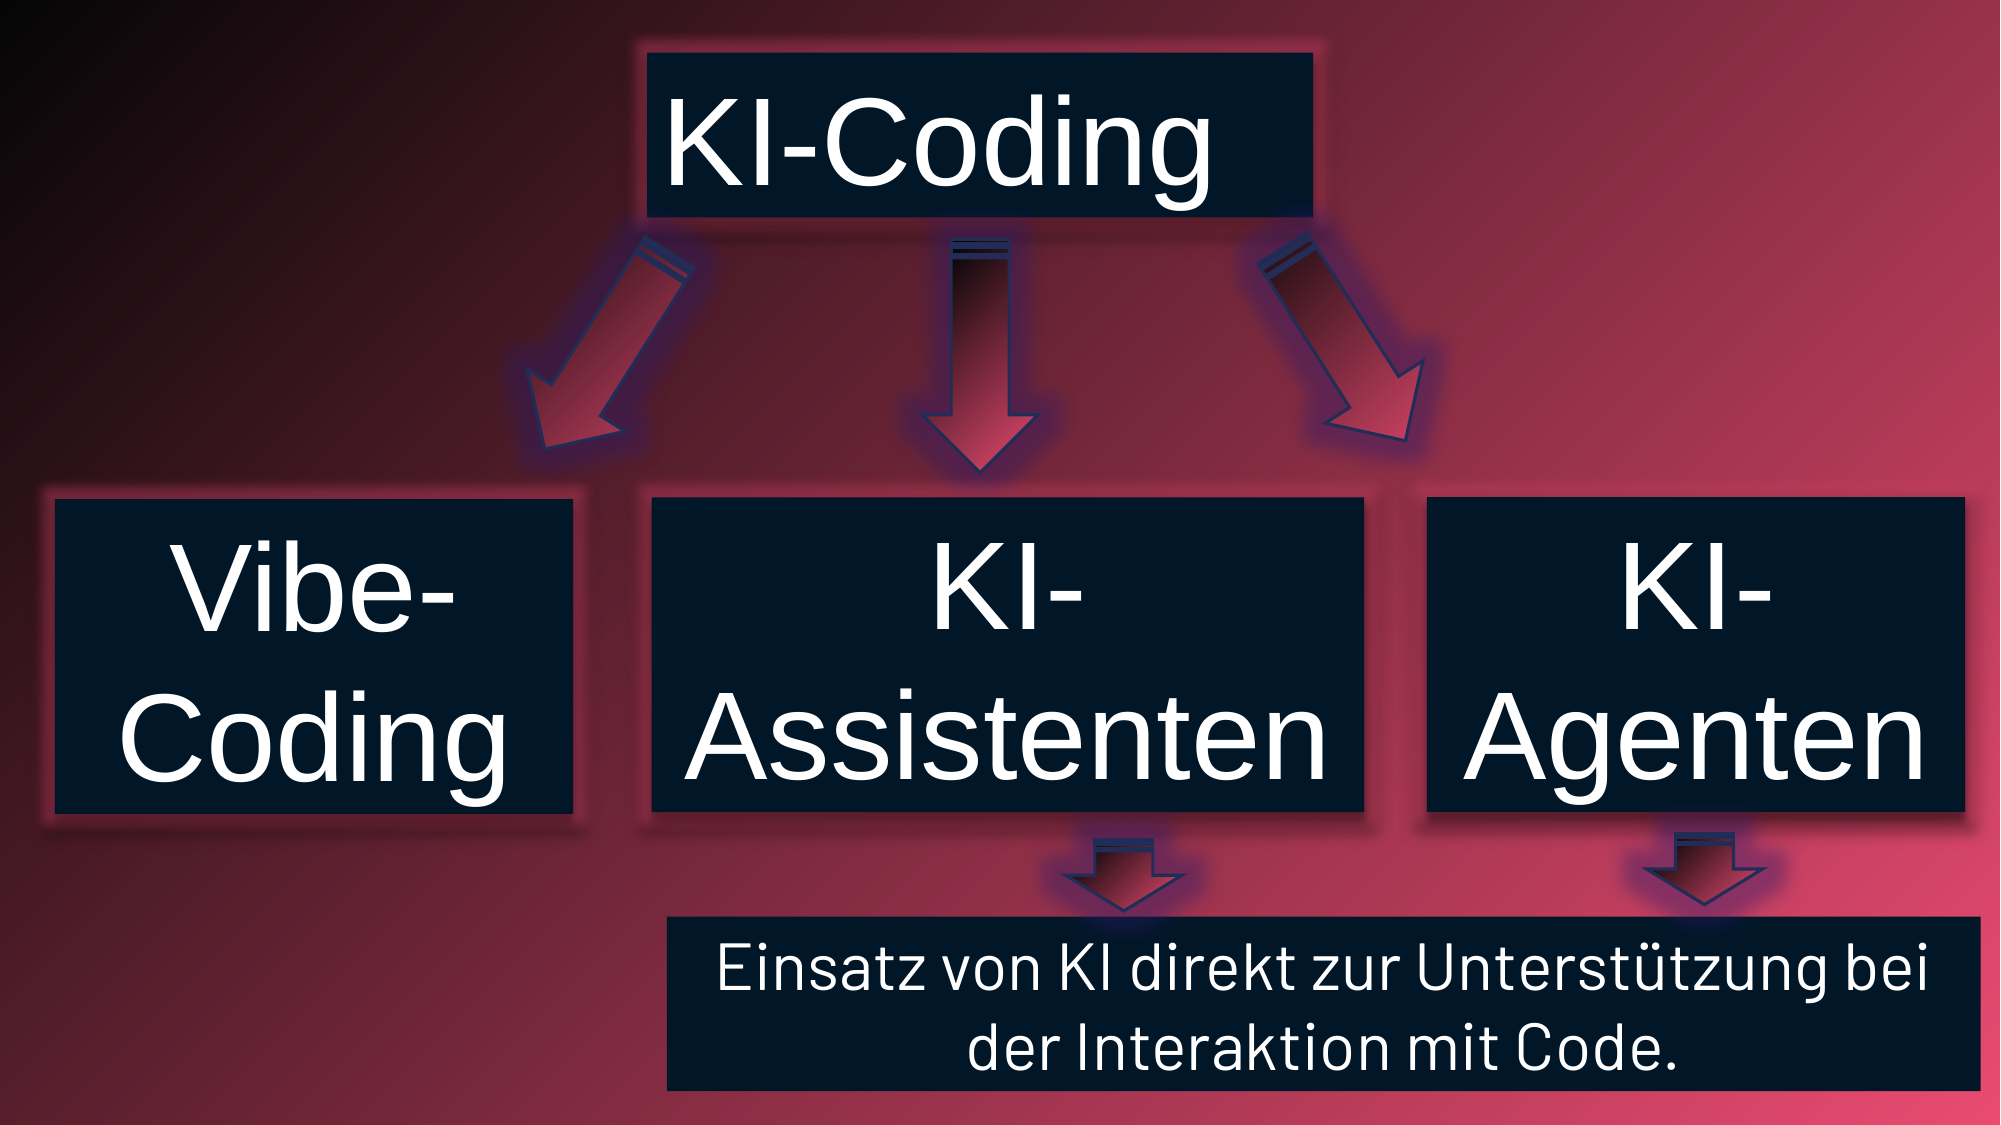

KI-Coding

KI-Agenten
KI-Assistenten
Vibe-Coding

Einsatz von KI direkt zur Unterstützung bei der Interaktion mit Code.